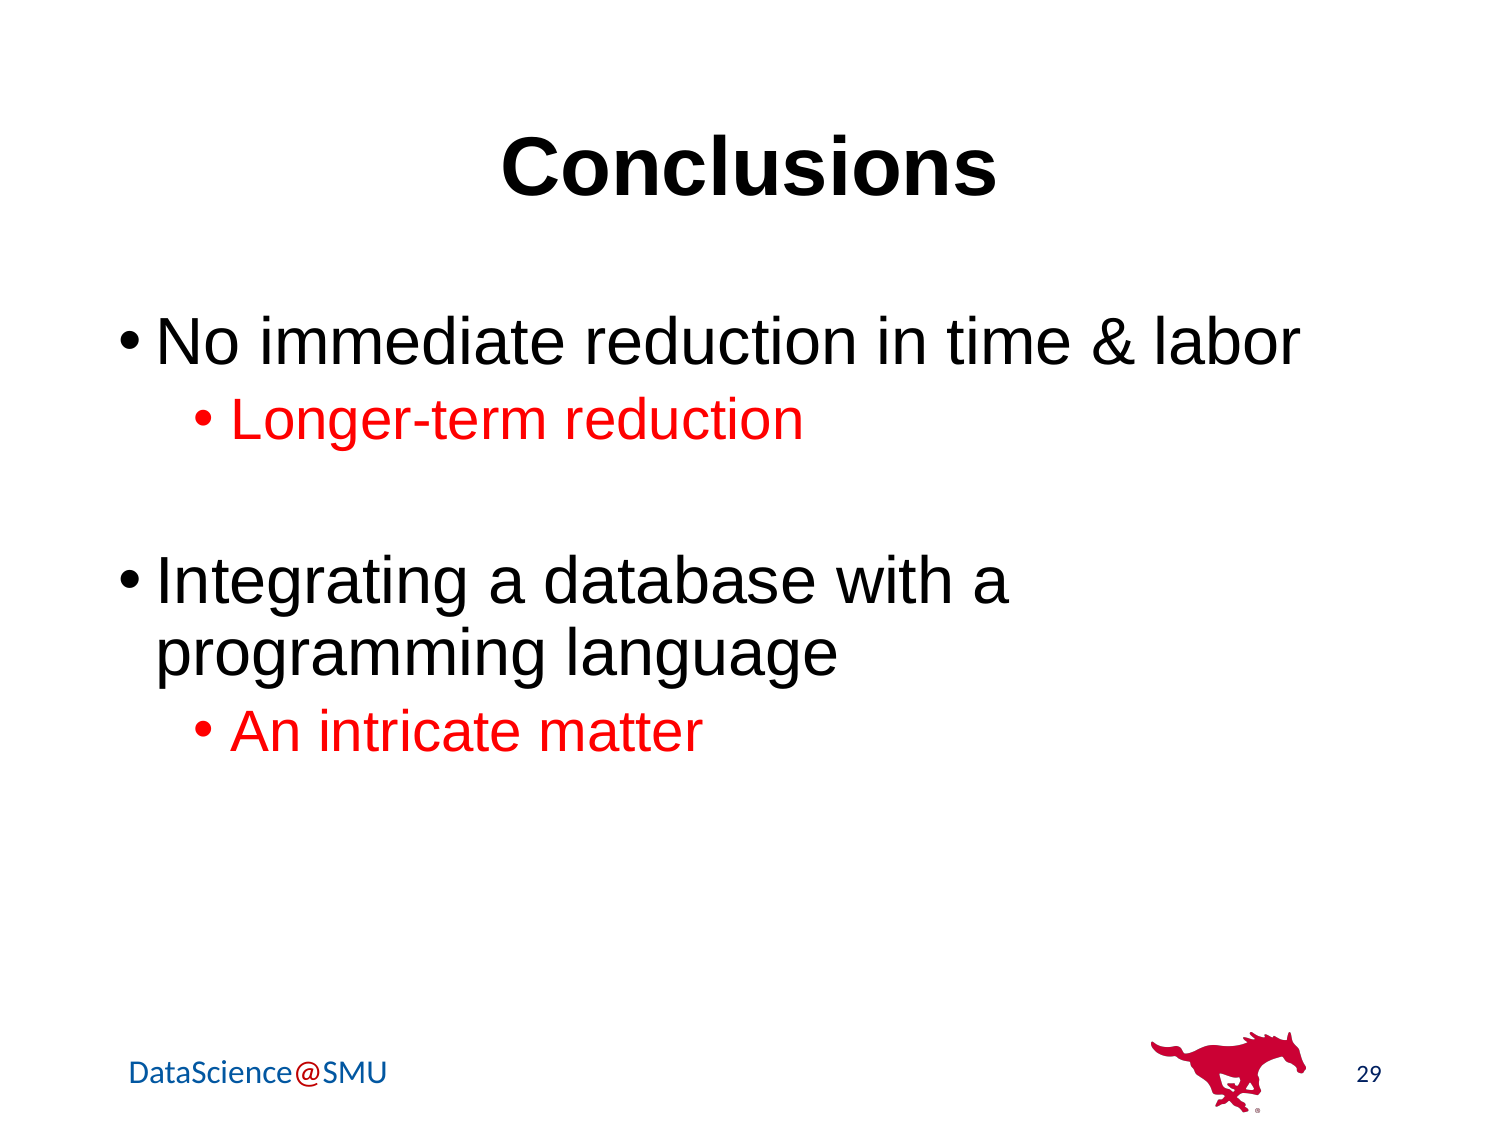

# Conclusions
No immediate reduction in time & labor
Longer-term reduction

Integrating a database with a programming language
An intricate matter

29